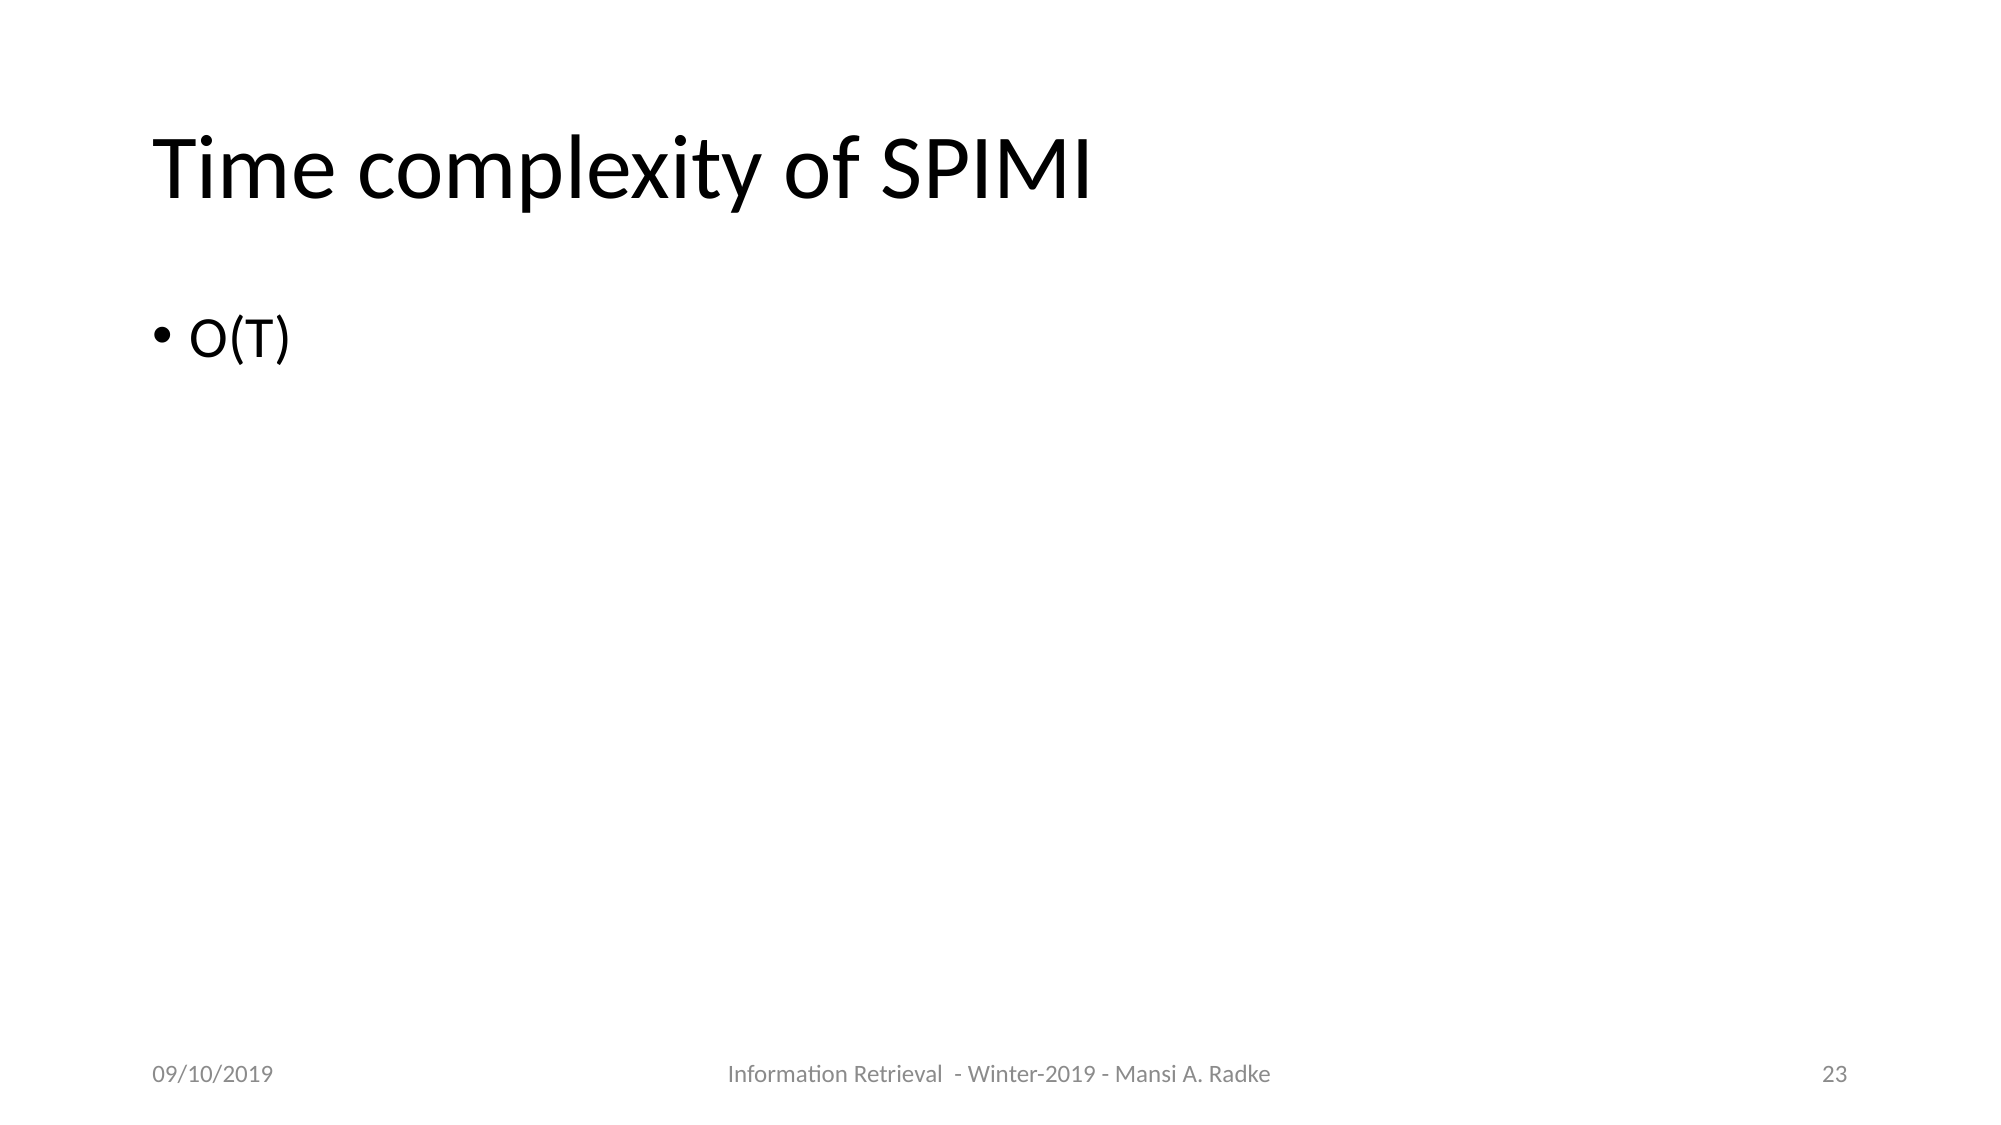

Time complexity of SPIMI
O(T)

09/10/2019
Information Retrieval  - Winter-2019 - Mansi A. Radke
23